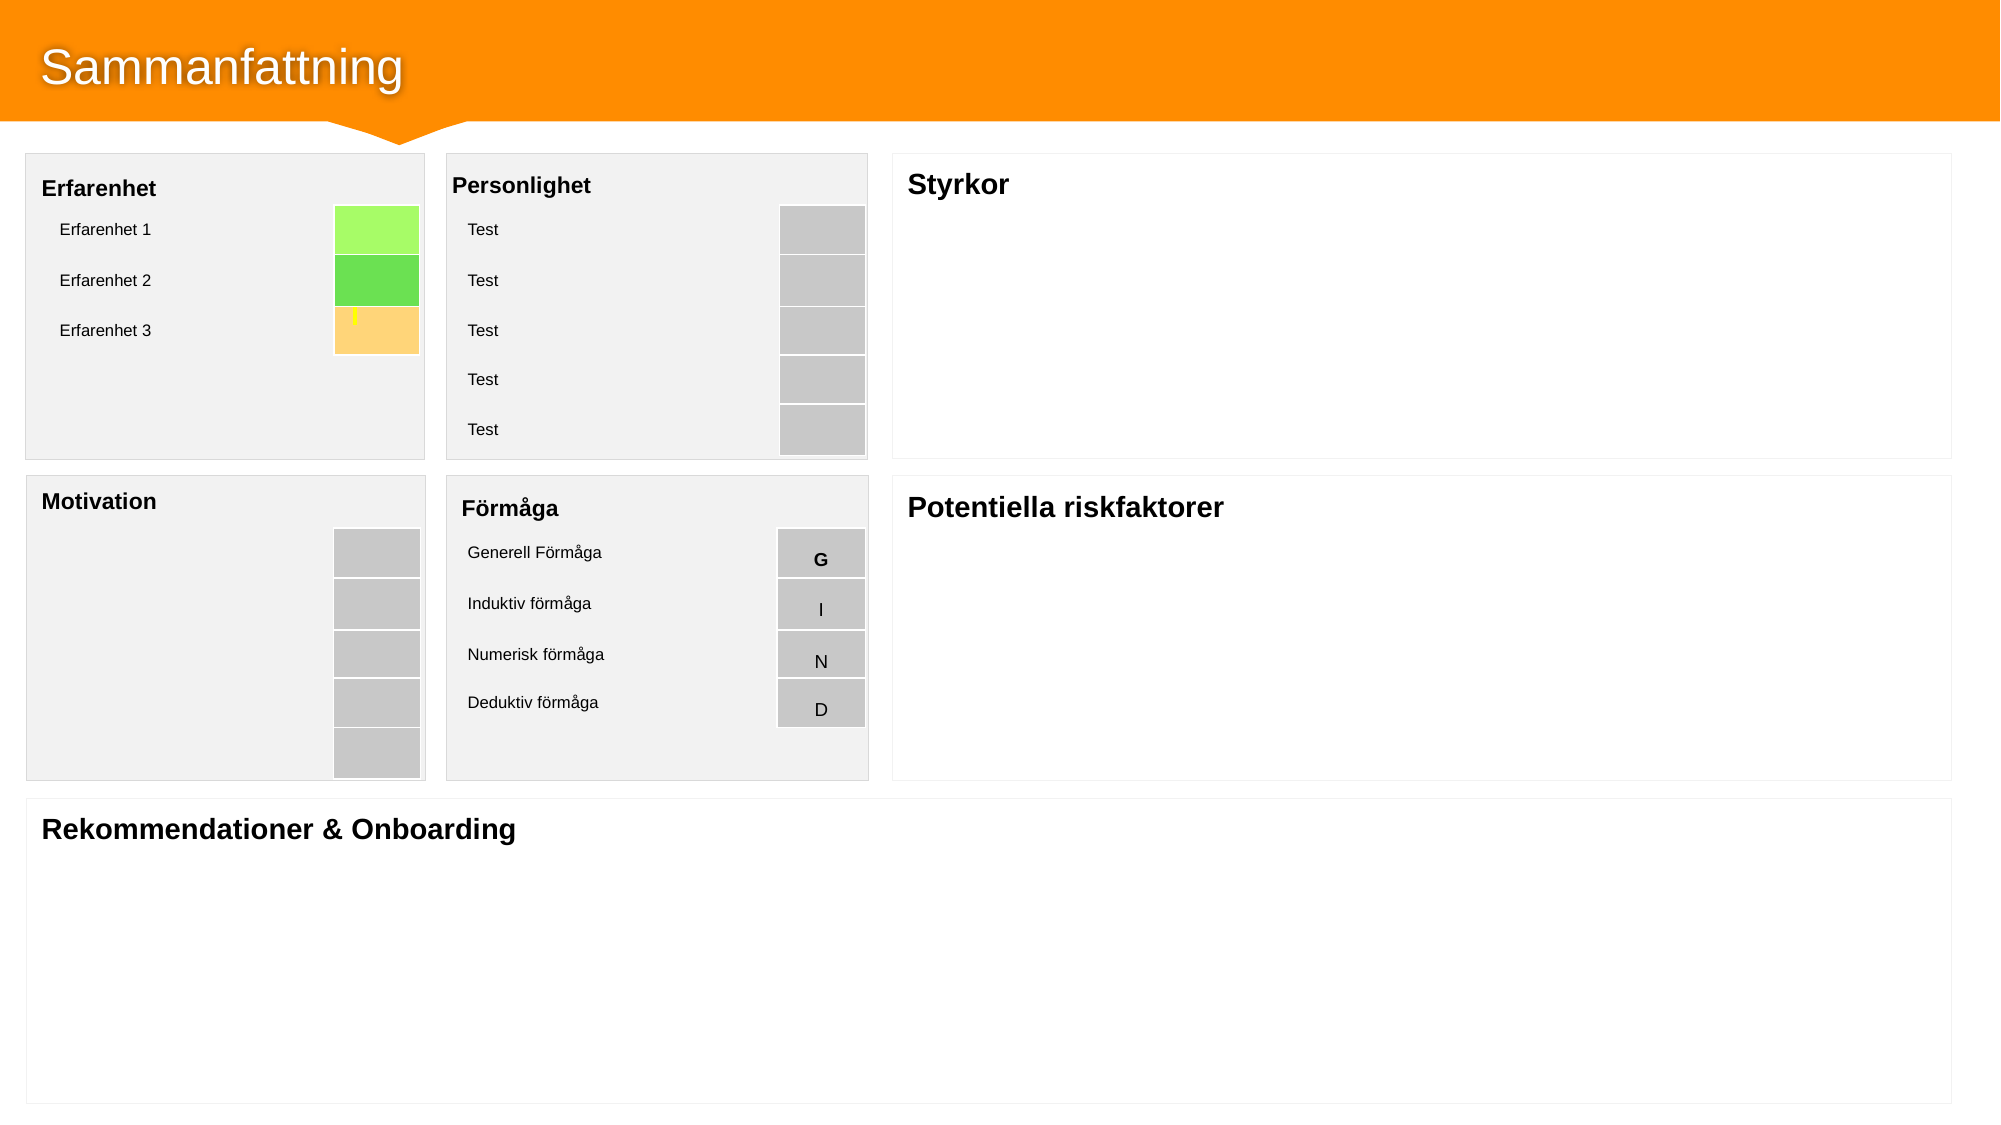

# Sammanfattning

Styrkor

Personlighet
Erfarenhet

| Erfarenhet 1 |  |
| --- | --- |
| Erfarenhet 2 |  |
| Erfarenhet 3 |  |
| Test |  |
| --- | --- |
| Test |  |
| Test |  |
| Test |  |
| Test |  |

Motivation

Potentiella riskfaktorer

Förmåga

|  |  |
| --- | --- |
|  |  |
|  |  |
|  |  |
|  |  |
| Generell Förmåga | G |
| --- | --- |
| Induktiv förmåga | I |
| Numerisk förmåga | N |
| Deduktiv förmåga | D |
Rekommendationer & Onboarding